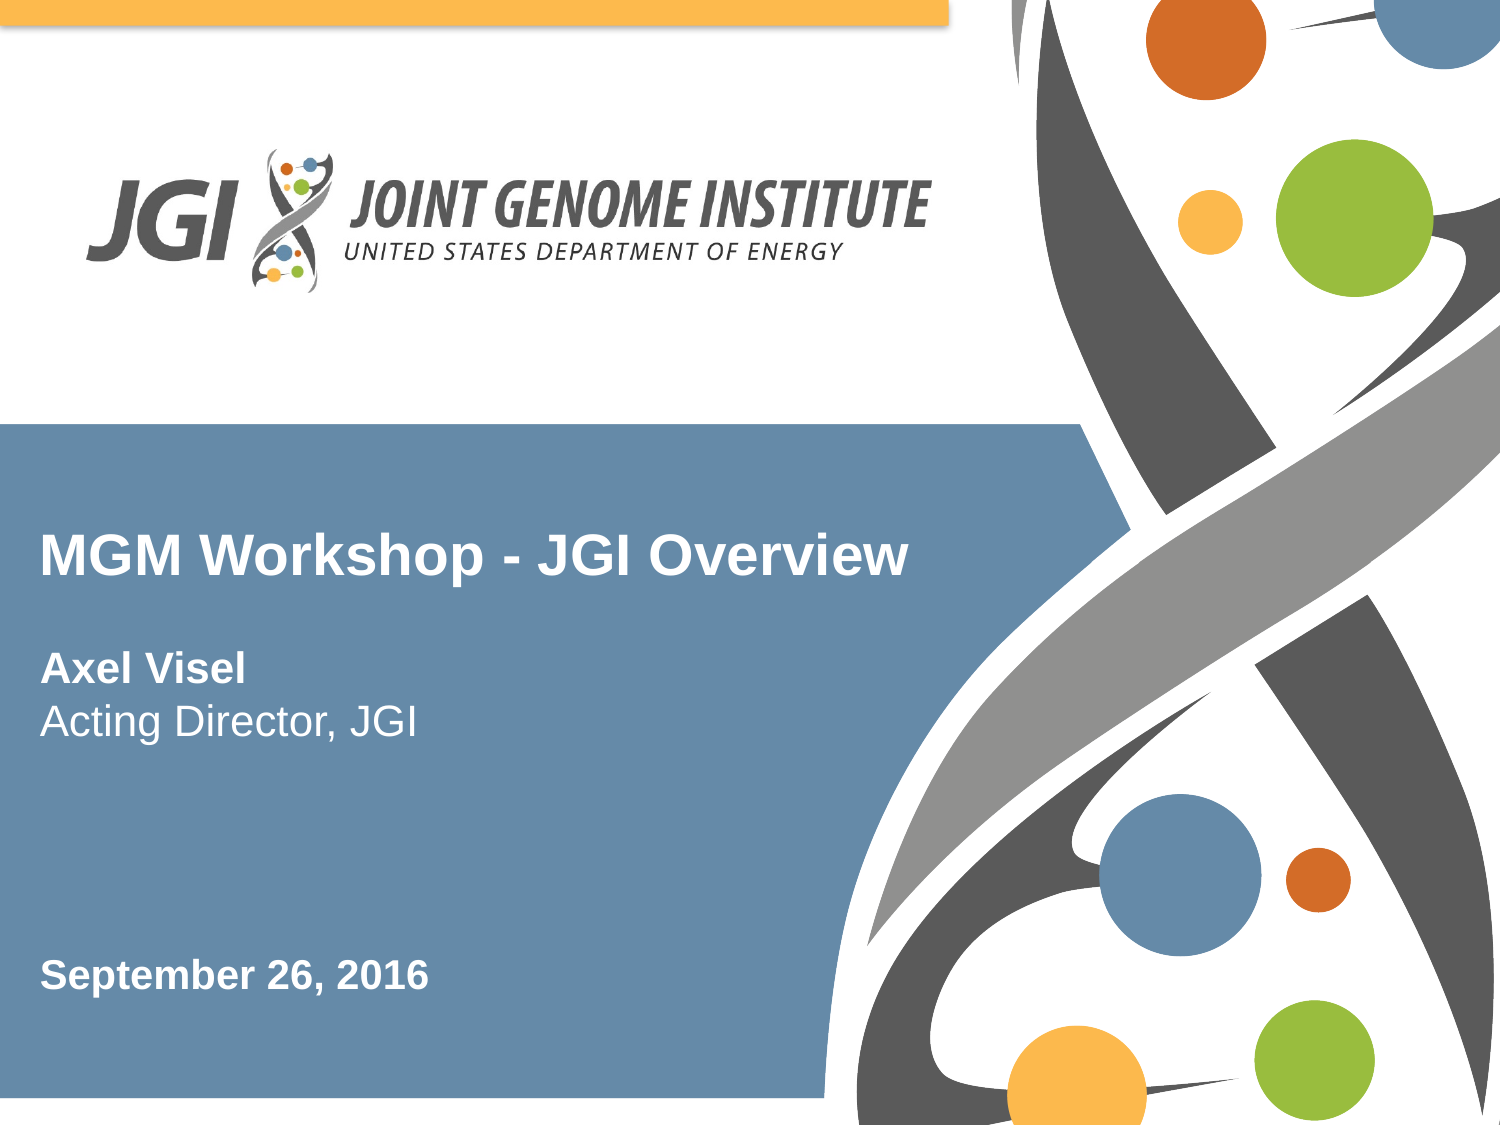

# MGM Workshop - JGI Overview Axel Visel Acting Director, JGI
September 26, 2016